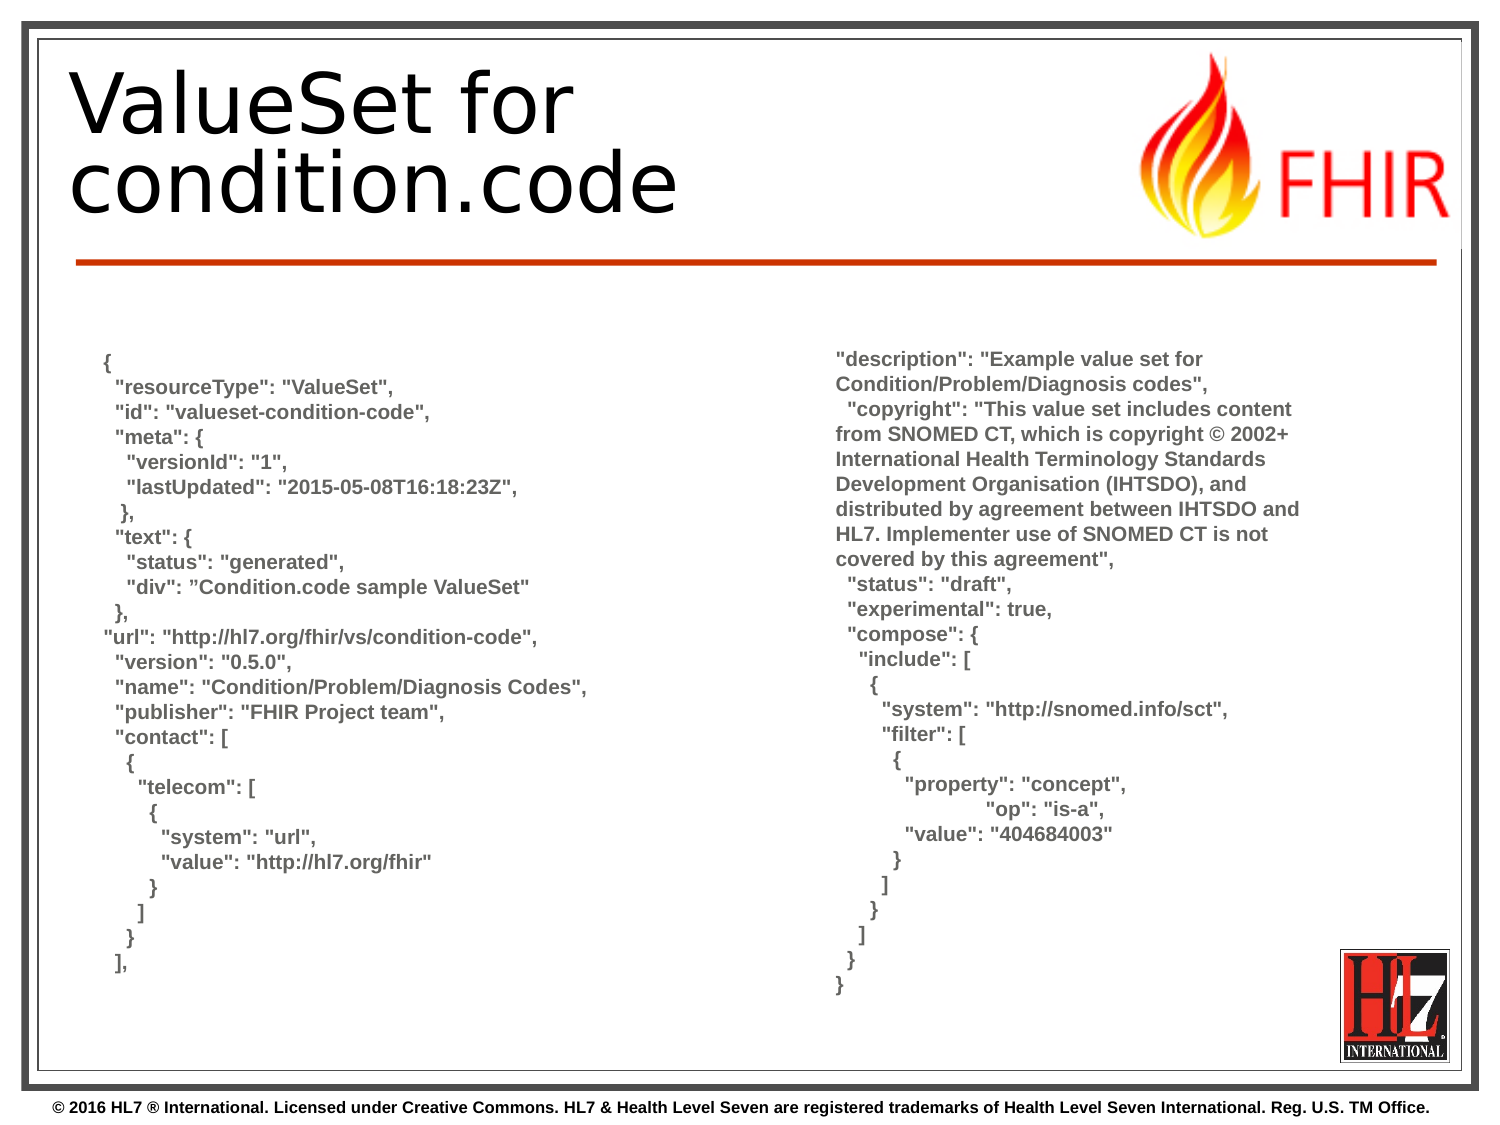

# ValueSet for condition.code
"description": "Example value set for Condition/Problem/Diagnosis codes",
  "copyright": "This value set includes content from SNOMED CT, which is copyright © 2002+ International Health Terminology Standards Development Organisation (IHTSDO), and distributed by agreement between IHTSDO and HL7. Implementer use of SNOMED CT is not covered by this agreement",
  "status": "draft",
  "experimental": true,
  "compose": {
    "include": [
      {
        "system": "http://snomed.info/sct",
        "filter": [
          {
            "property": "concept",
	"op": "is-a",
            "value": "404684003"
          }
        ]
      }
    ]
  }
}
{
  "resourceType": "ValueSet",
  "id": "valueset-condition-code",
  "meta": {
    "versionId": "1",
    "lastUpdated": "2015-05-08T16:18:23Z",
   },
  "text": {
    "status": "generated",
    "div": ”Condition.code sample ValueSet"
  },
"url": "http://hl7.org/fhir/vs/condition-code",
  "version": "0.5.0",
  "name": "Condition/Problem/Diagnosis Codes",
  "publisher": "FHIR Project team",
  "contact": [
    {
      "telecom": [
        {
          "system": "url",
          "value": "http://hl7.org/fhir"
        }
      ]
    }
  ],